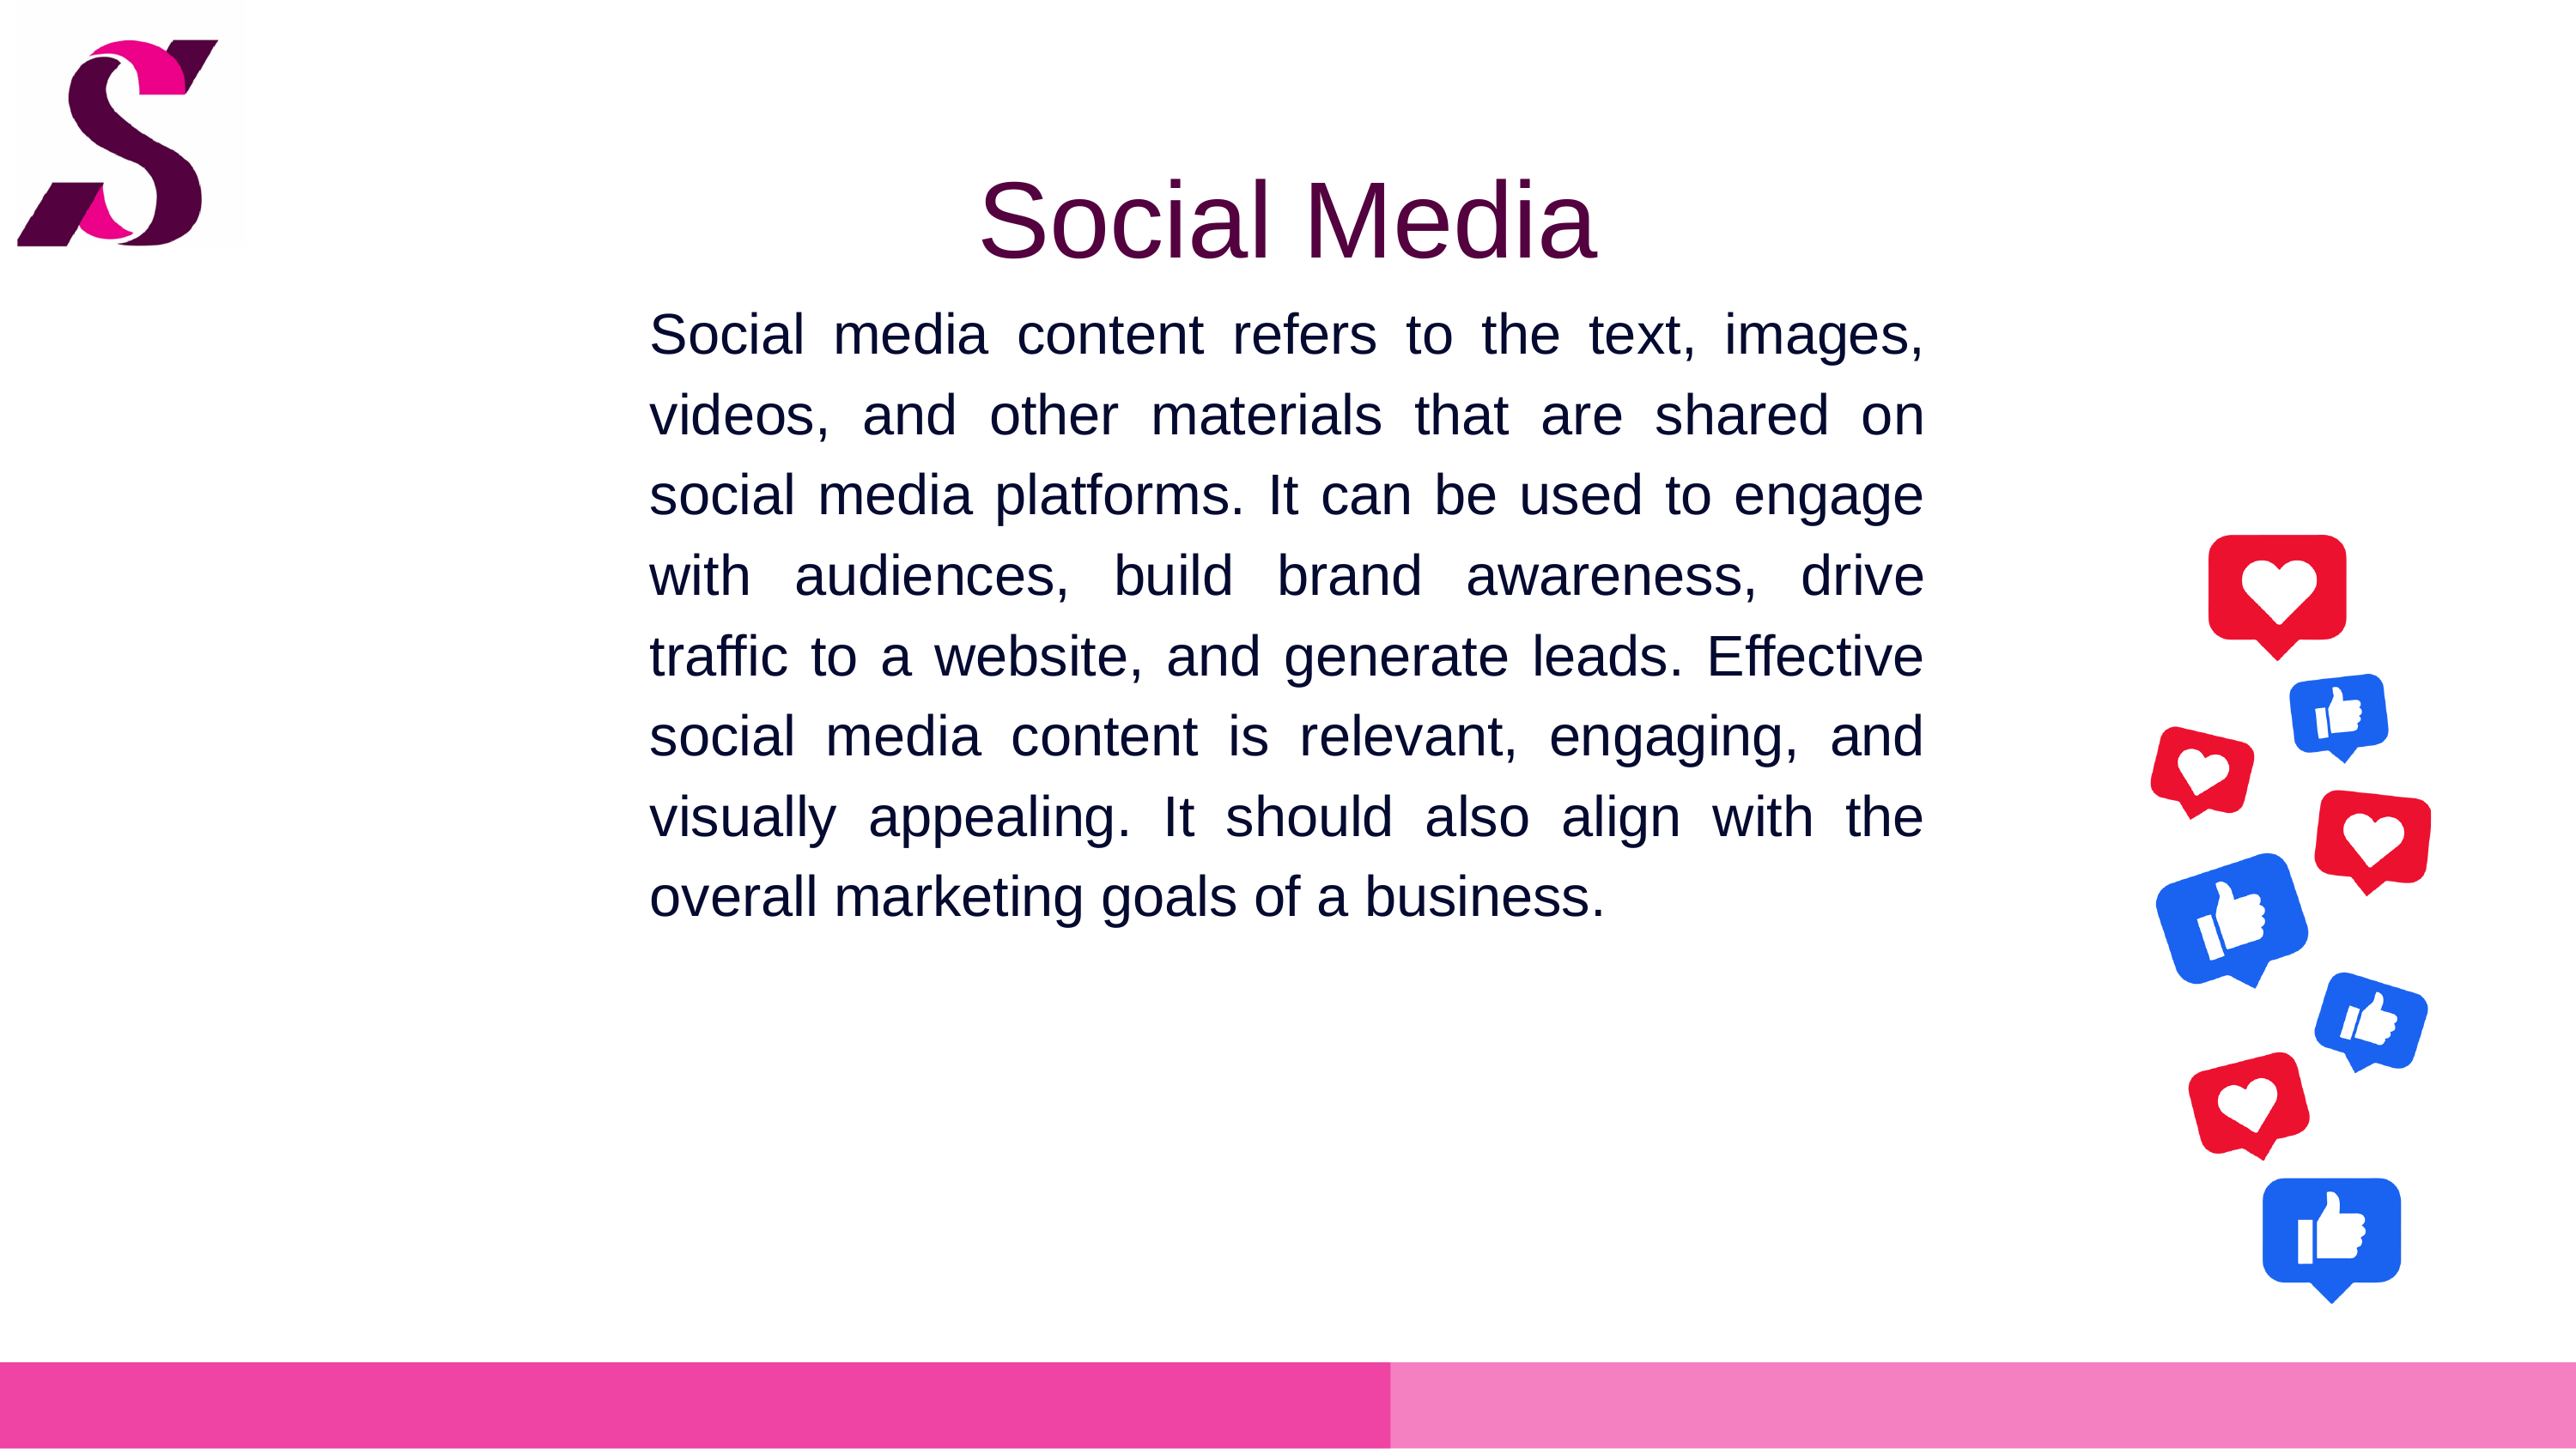

Social Media
Social media content refers to the text, images, videos, and other materials that are shared on social media platforms. It can be used to engage with audiences, build brand awareness, drive traffic to a website, and generate leads. Effective social media content is relevant, engaging, and visually appealing. It should also align with the overall marketing goals of a business.